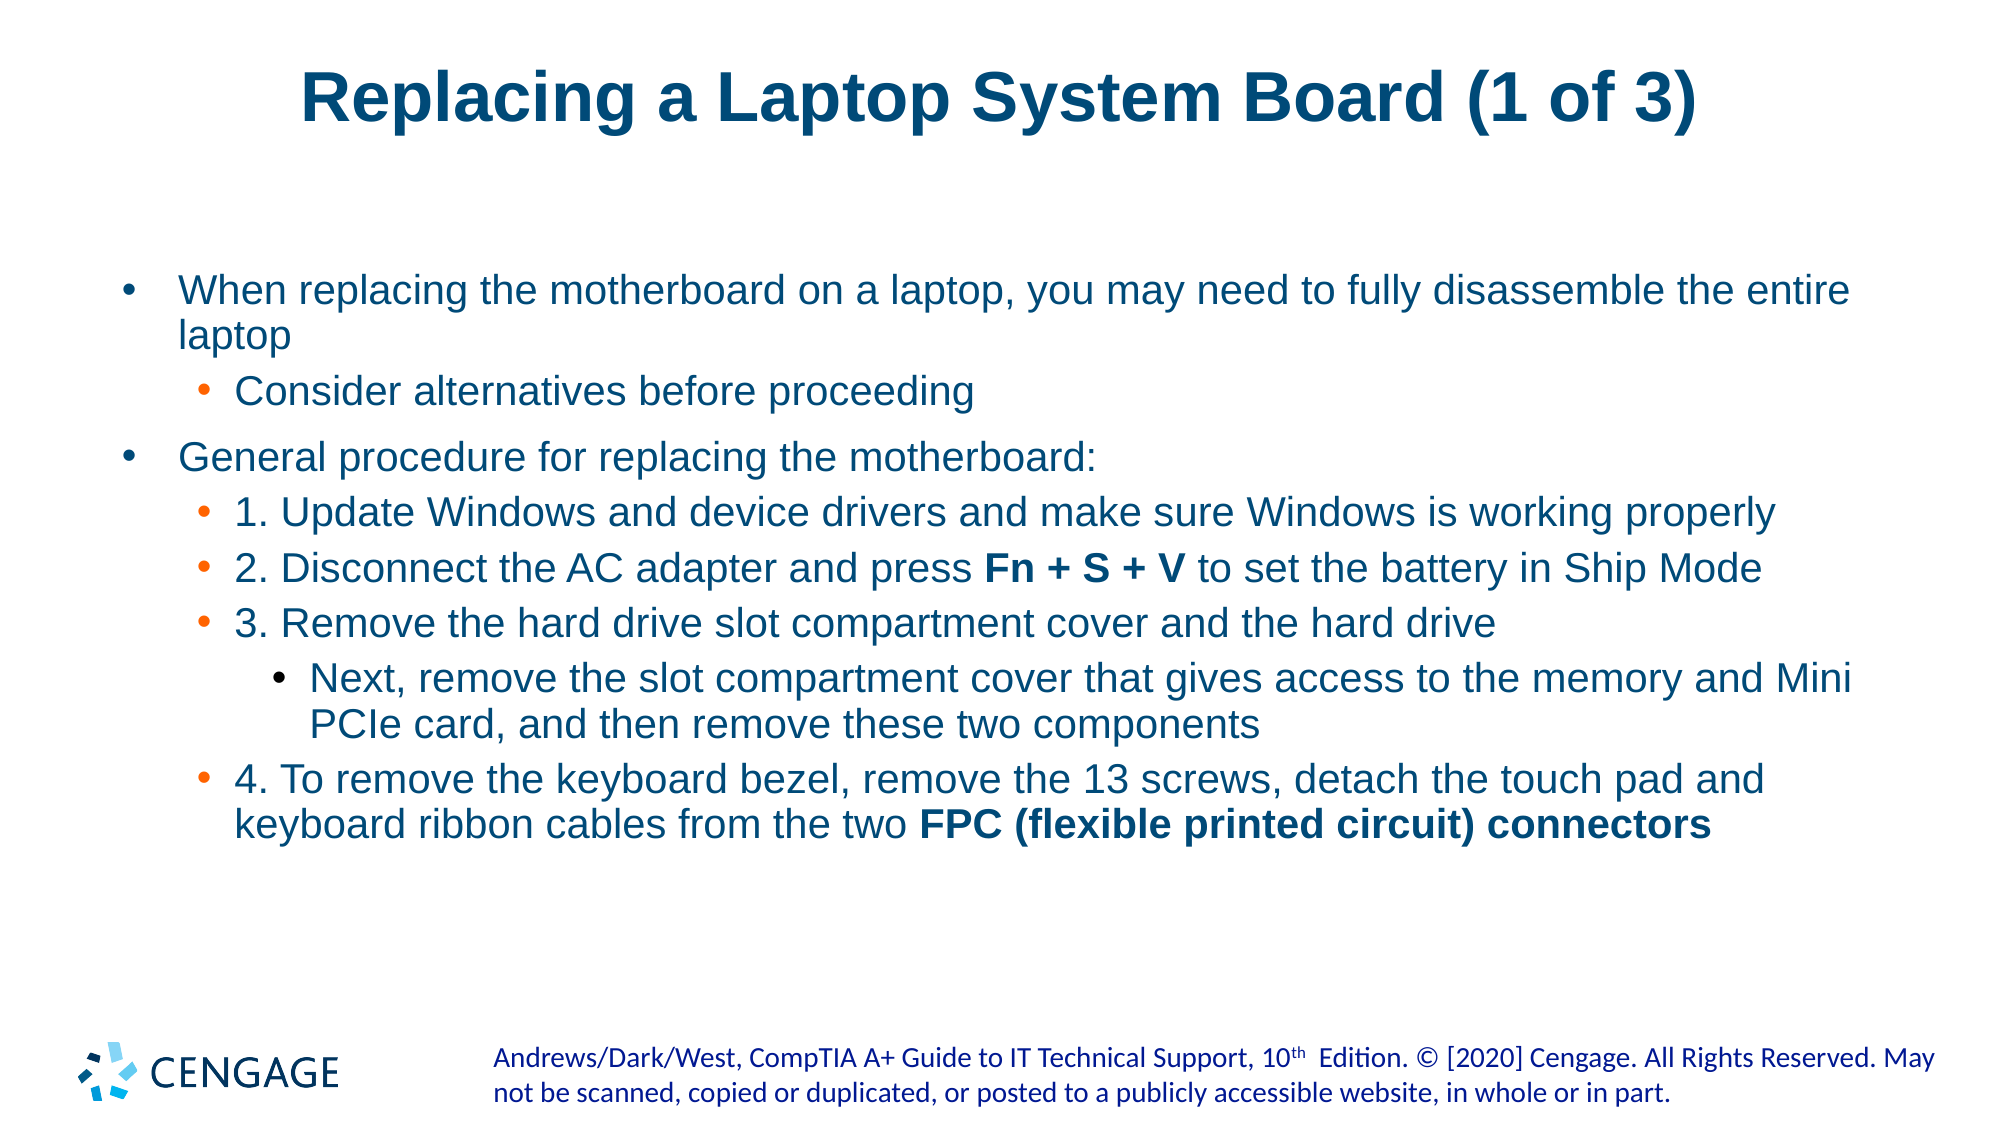

# Replacing a Laptop System Board (1 of 3)
When replacing the motherboard on a laptop, you may need to fully disassemble the entire laptop
Consider alternatives before proceeding
General procedure for replacing the motherboard:
1. Update Windows and device drivers and make sure Windows is working properly
2. Disconnect the AC adapter and press Fn + S + V to set the battery in Ship Mode
3. Remove the hard drive slot compartment cover and the hard drive
Next, remove the slot compartment cover that gives access to the memory and Mini PCIe card, and then remove these two components
4. To remove the keyboard bezel, remove the 13 screws, detach the touch pad and keyboard ribbon cables from the two FPC (flexible printed circuit) connectors